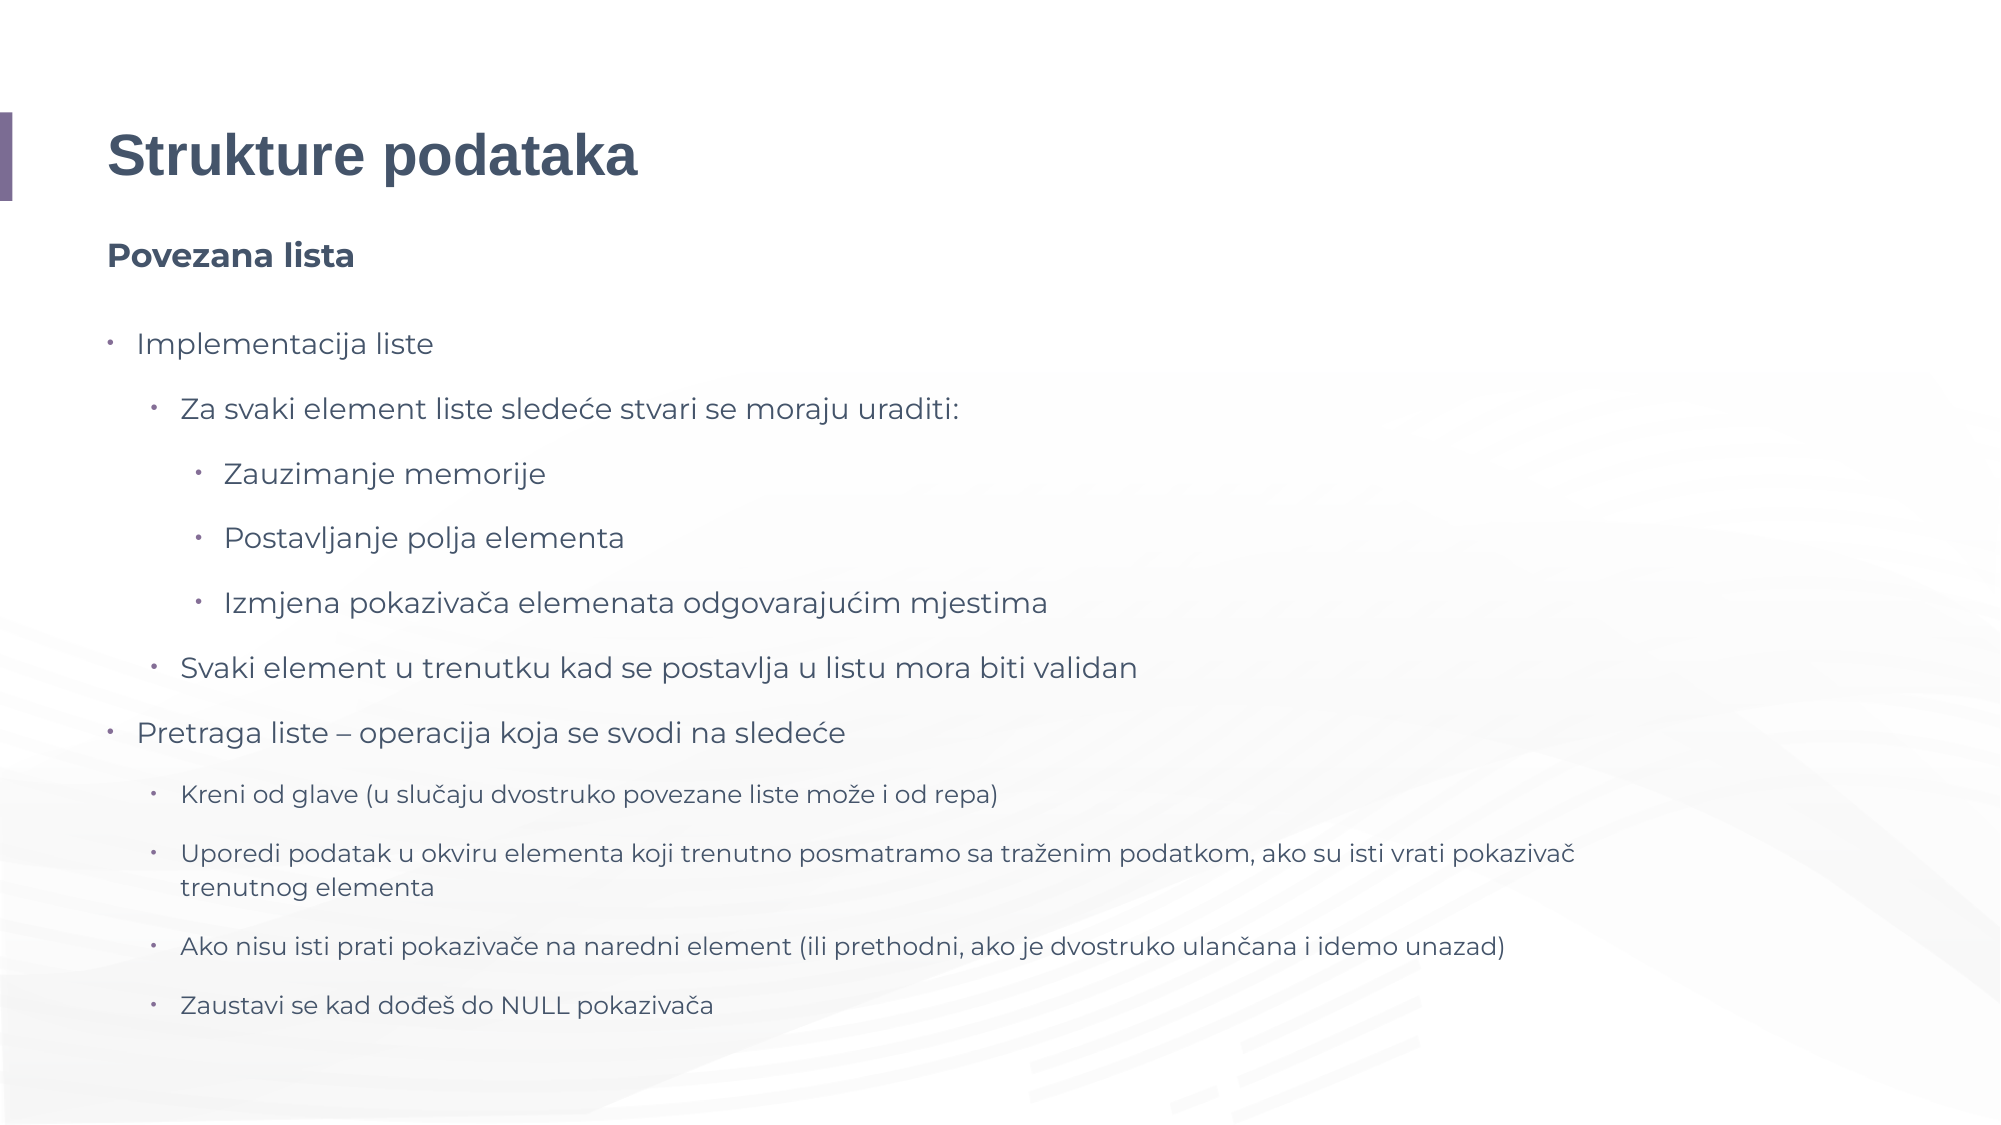

# Strukture podataka
Povezana lista

Implementacija liste
Za svaki element liste sledeće stvari se moraju uraditi:
Zauzimanje memorije
Postavljanje polja elementa
Izmjena pokazivača elemenata odgovarajućim mjestima
Svaki element u trenutku kad se postavlja u listu mora biti validan
Pretraga liste – operacija koja se svodi na sledeće
Kreni od glave (u slučaju dvostruko povezane liste može i od repa)
Uporedi podatak u okviru elementa koji trenutno posmatramo sa traženim podatkom, ako su isti vrati pokazivač trenutnog elementa
Ako nisu isti prati pokazivače na naredni element (ili prethodni, ako je dvostruko ulančana i idemo unazad)
Zaustavi se kad dođeš do NULL pokazivača